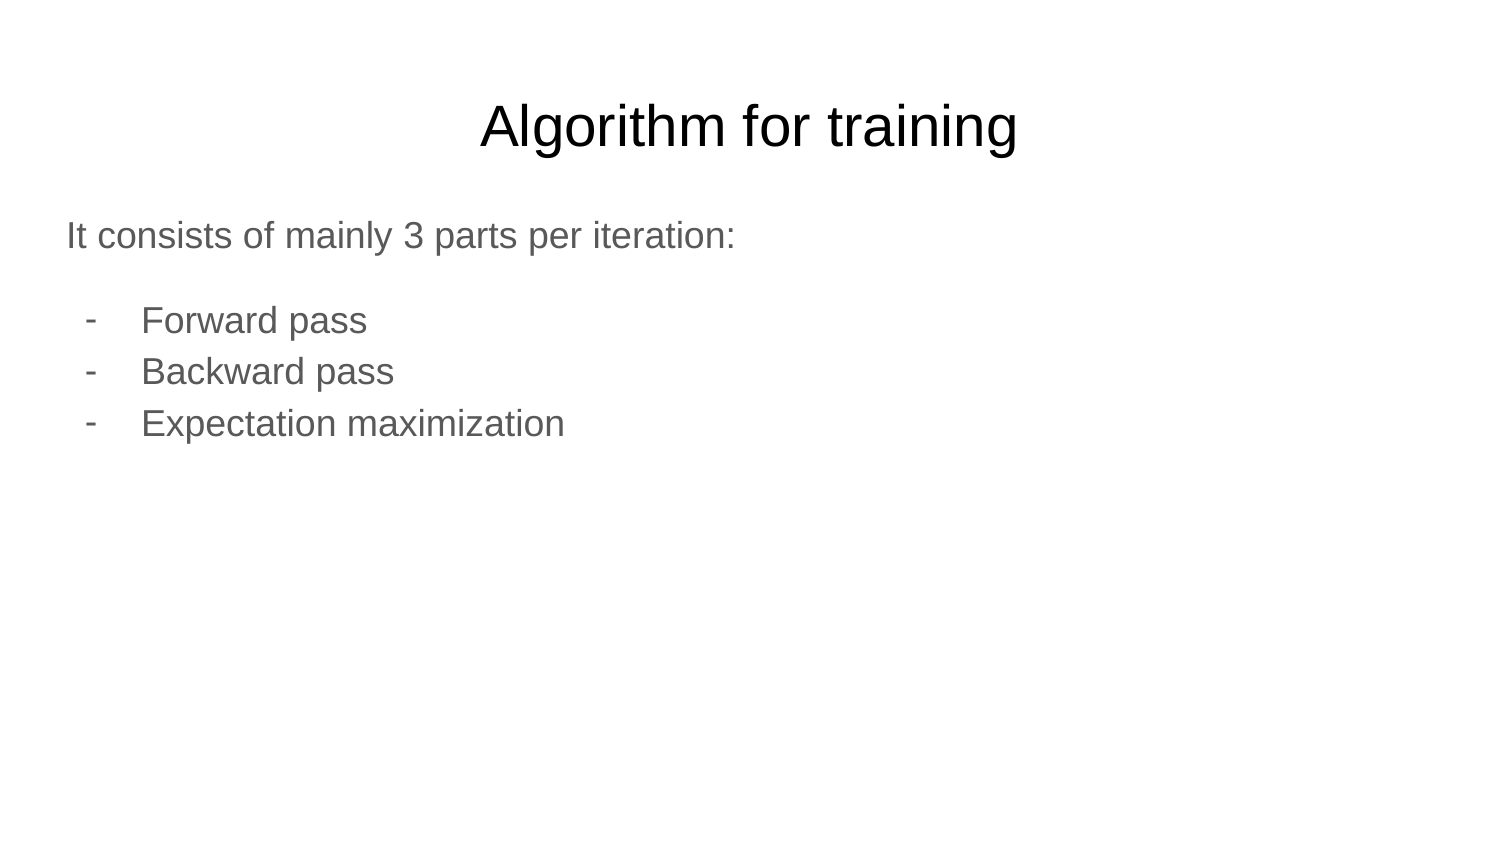

# Algorithm for training
It consists of mainly 3 parts per iteration:
Forward pass
Backward pass
Expectation maximization